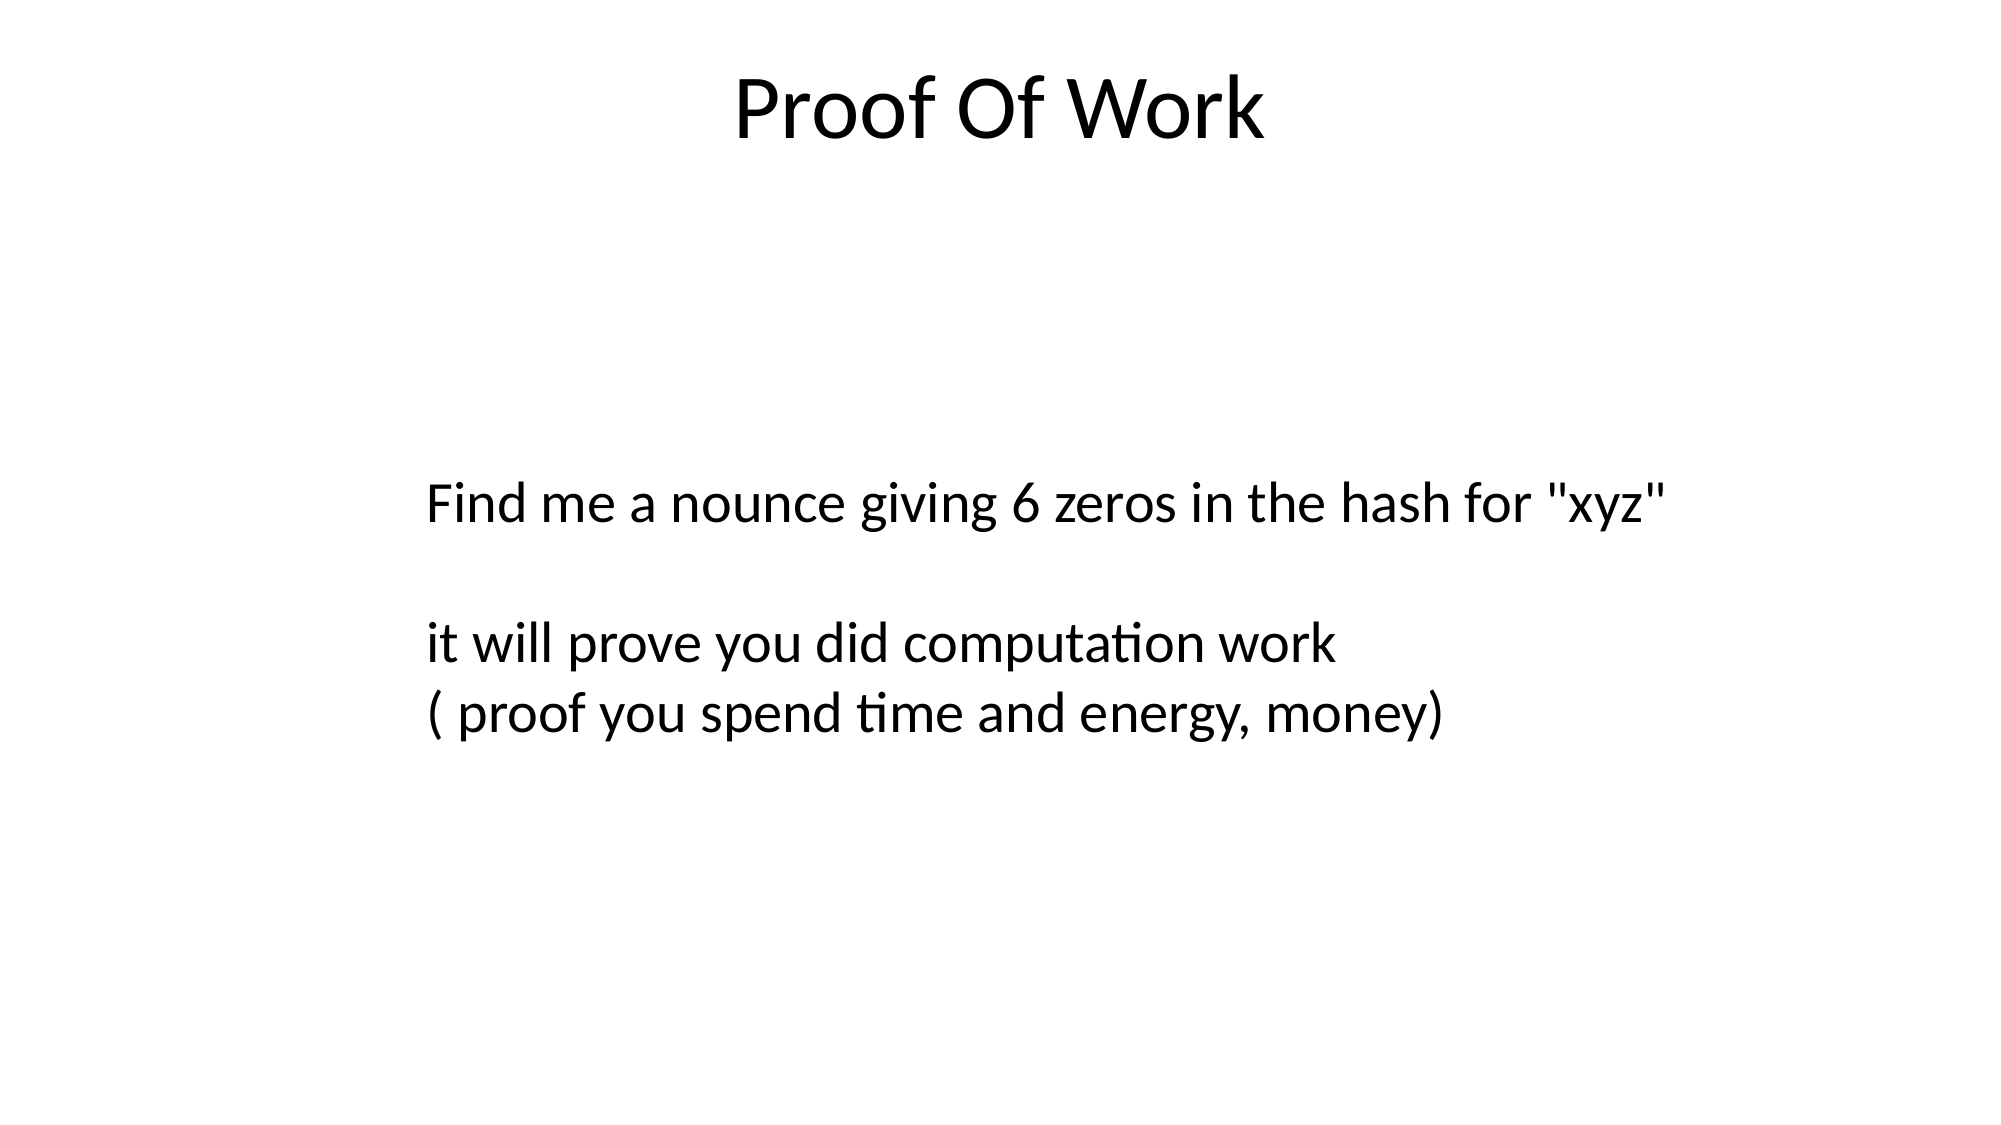

# Proof Of Work
Find me a nounce giving 6 zeros in the hash for "xyz"

it will prove you did computation work
( proof you spend time and energy, money)